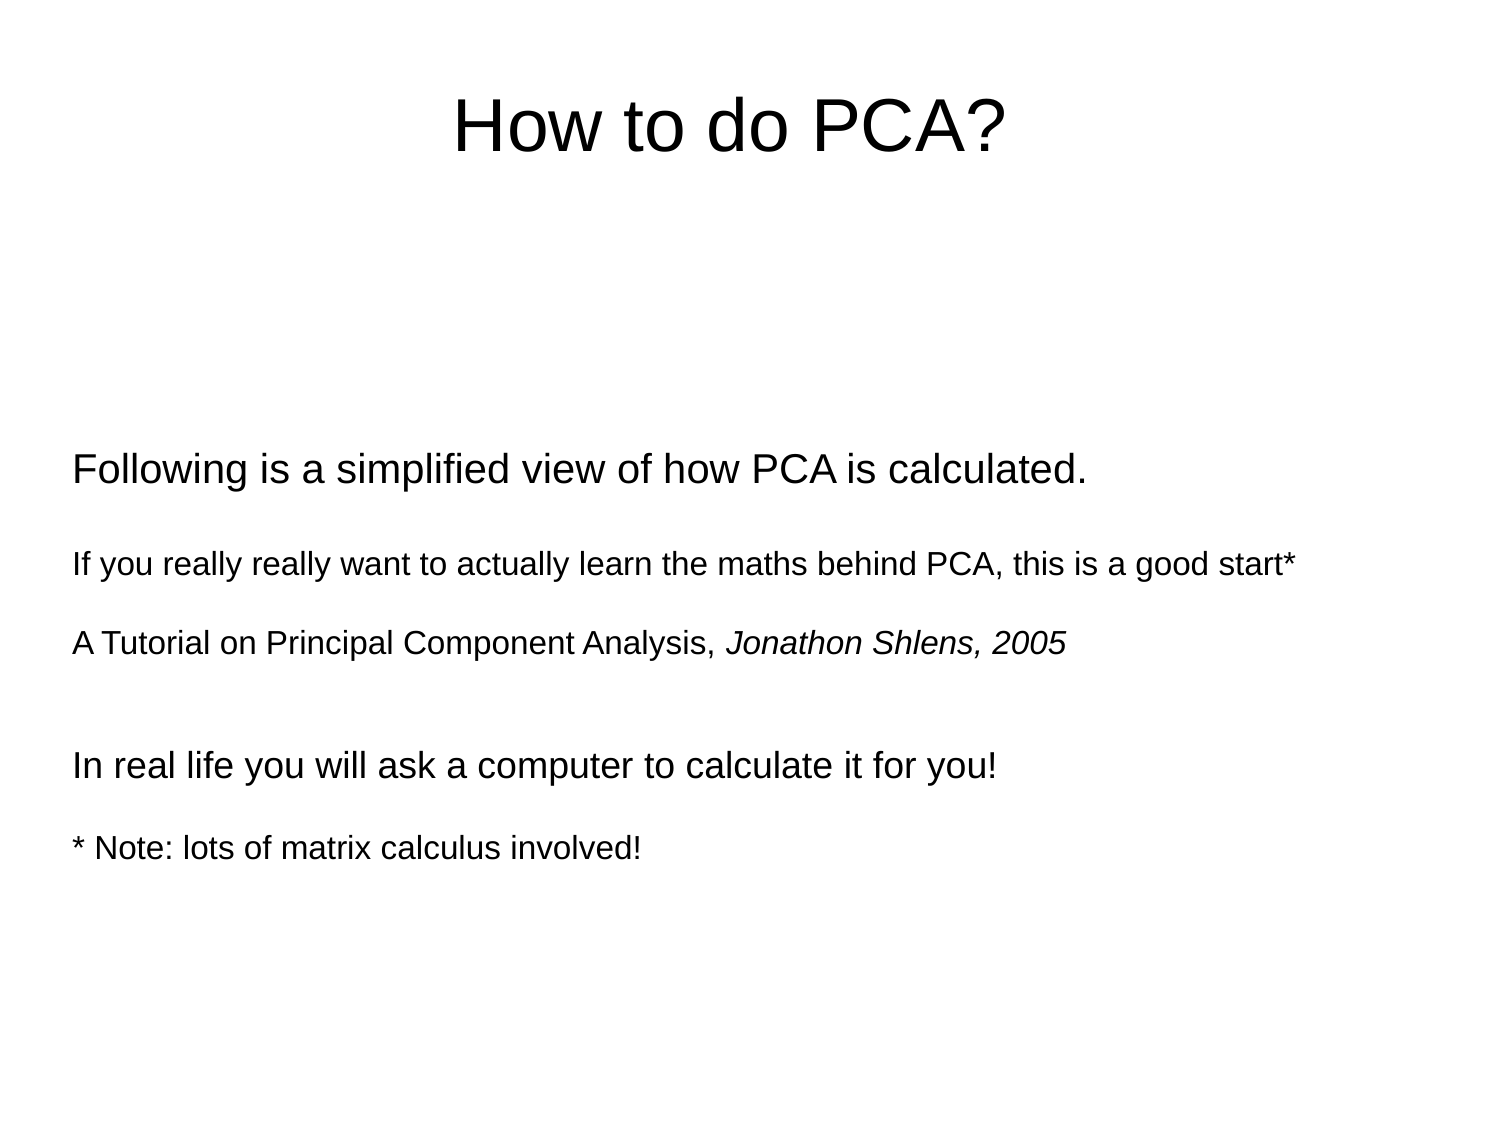

How to do PCA?
Following is a simplified view of how PCA is calculated.

If you really really want to actually learn the maths behind PCA, this is a good start*

A Tutorial on Principal Component Analysis, Jonathon Shlens, 2005

In real life you will ask a computer to calculate it for you!

* Note: lots of matrix calculus involved!